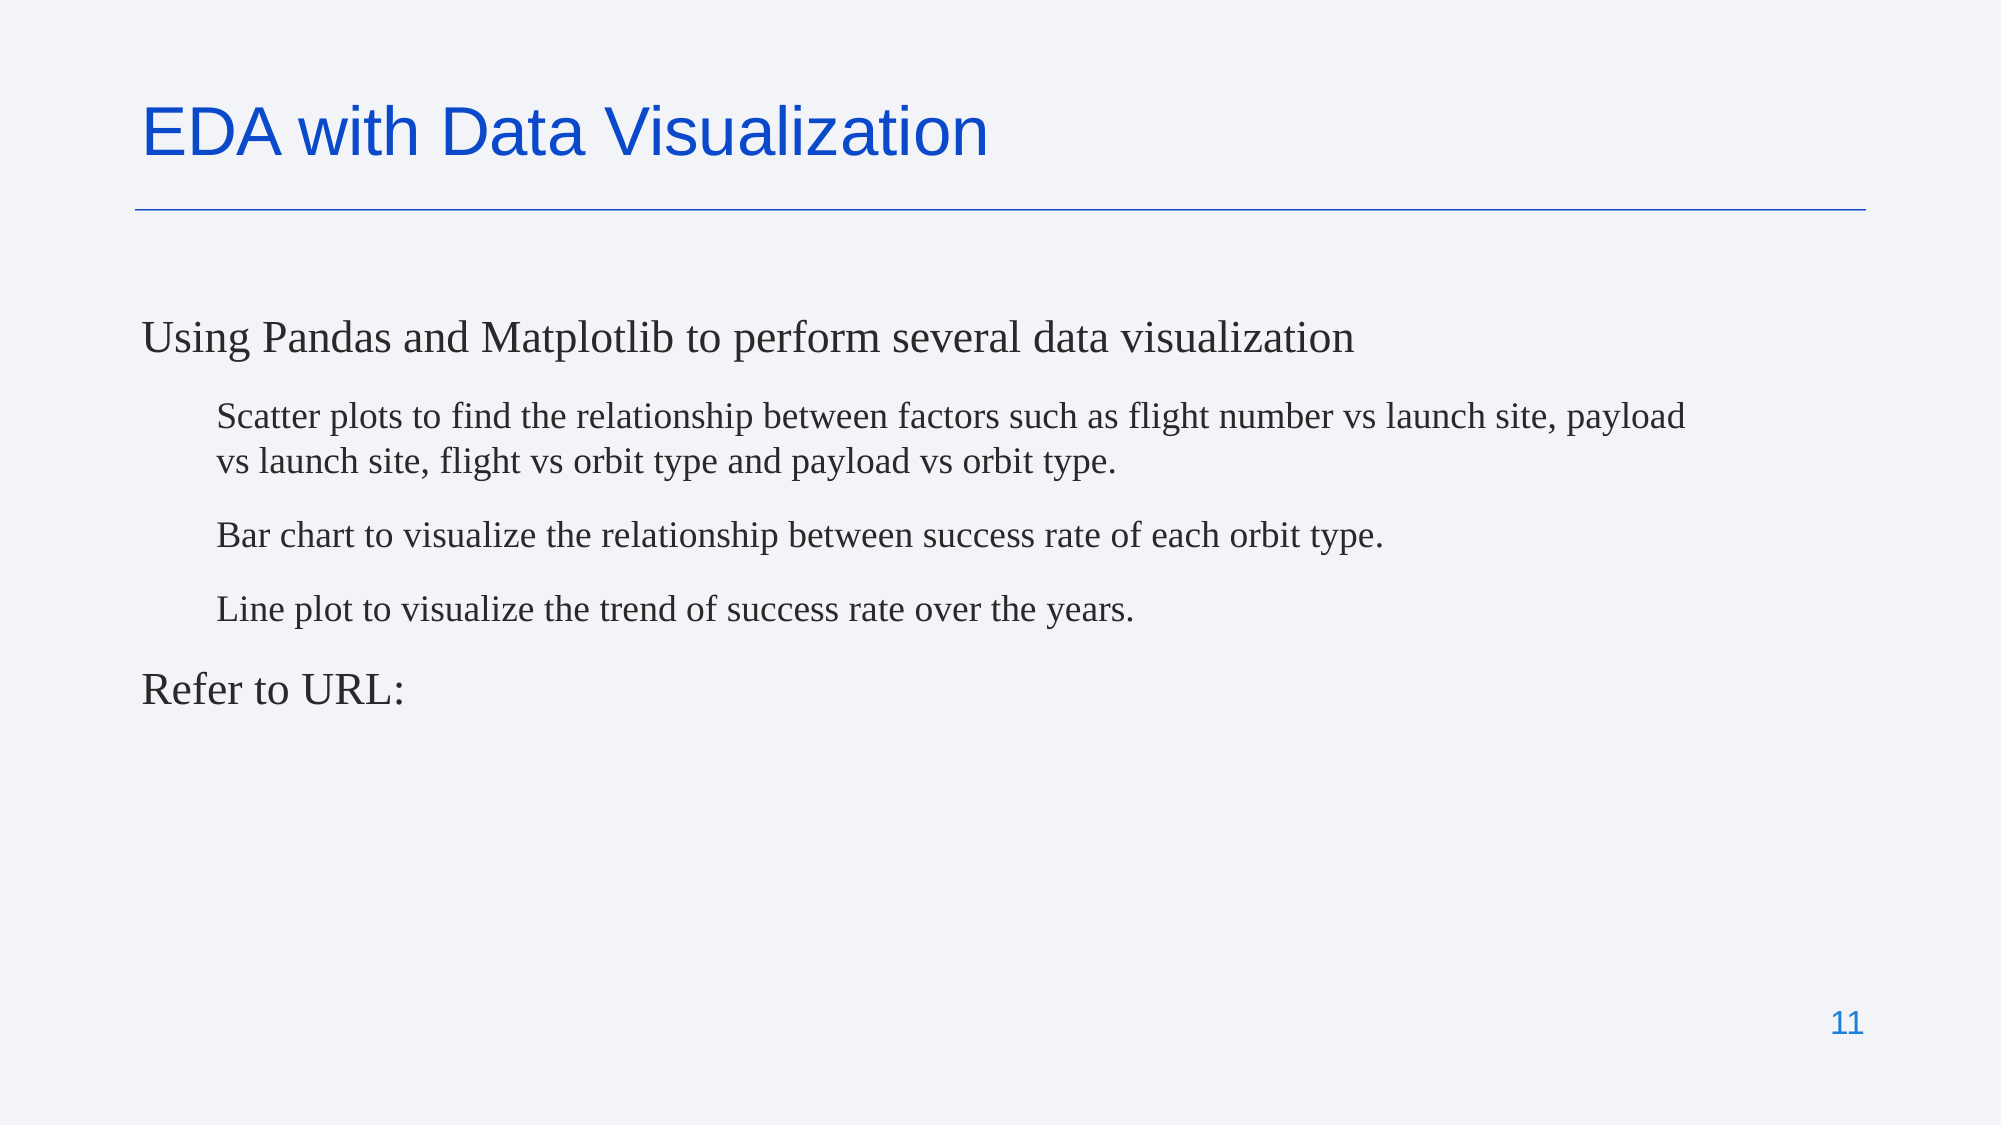

EDA with Data Visualization
Using Pandas and Matplotlib to perform several data visualization
Scatter plots to find the relationship between factors such as flight number vs launch site, payload vs launch site, flight vs orbit type and payload vs orbit type.
Bar chart to visualize the relationship between success rate of each orbit type.
Line plot to visualize the trend of success rate over the years.
Refer to URL:
11